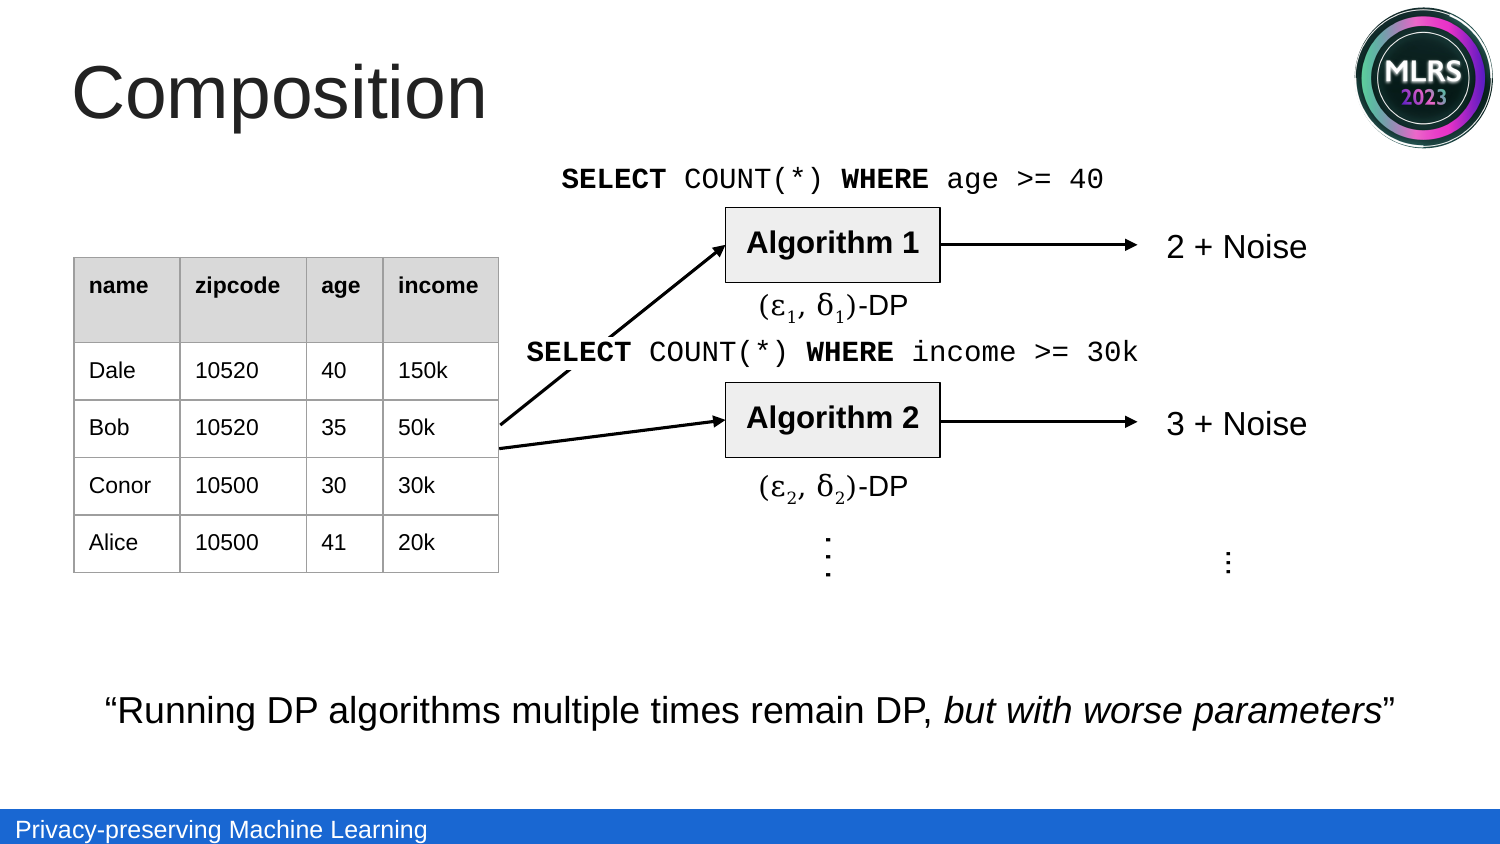

Composition
SELECT COUNT(*) WHERE age >= 40
2 + Noise
Algorithm 1
| name | zipcode | age | income |
| --- | --- | --- | --- |
| Dale | 10520 | 40 | 150k |
| Bob | 10520 | 35 | 50k |
| Conor | 10500 | 30 | 30k |
| Alice | 10500 | 41 | 20k |
(ε1, δ1)-DP
SELECT COUNT(*) WHERE income >= 30k
3 + Noise
Algorithm 2
...
...
(ε2, δ2)-DP
“Running DP algorithms multiple times remain DP, but with worse parameters”